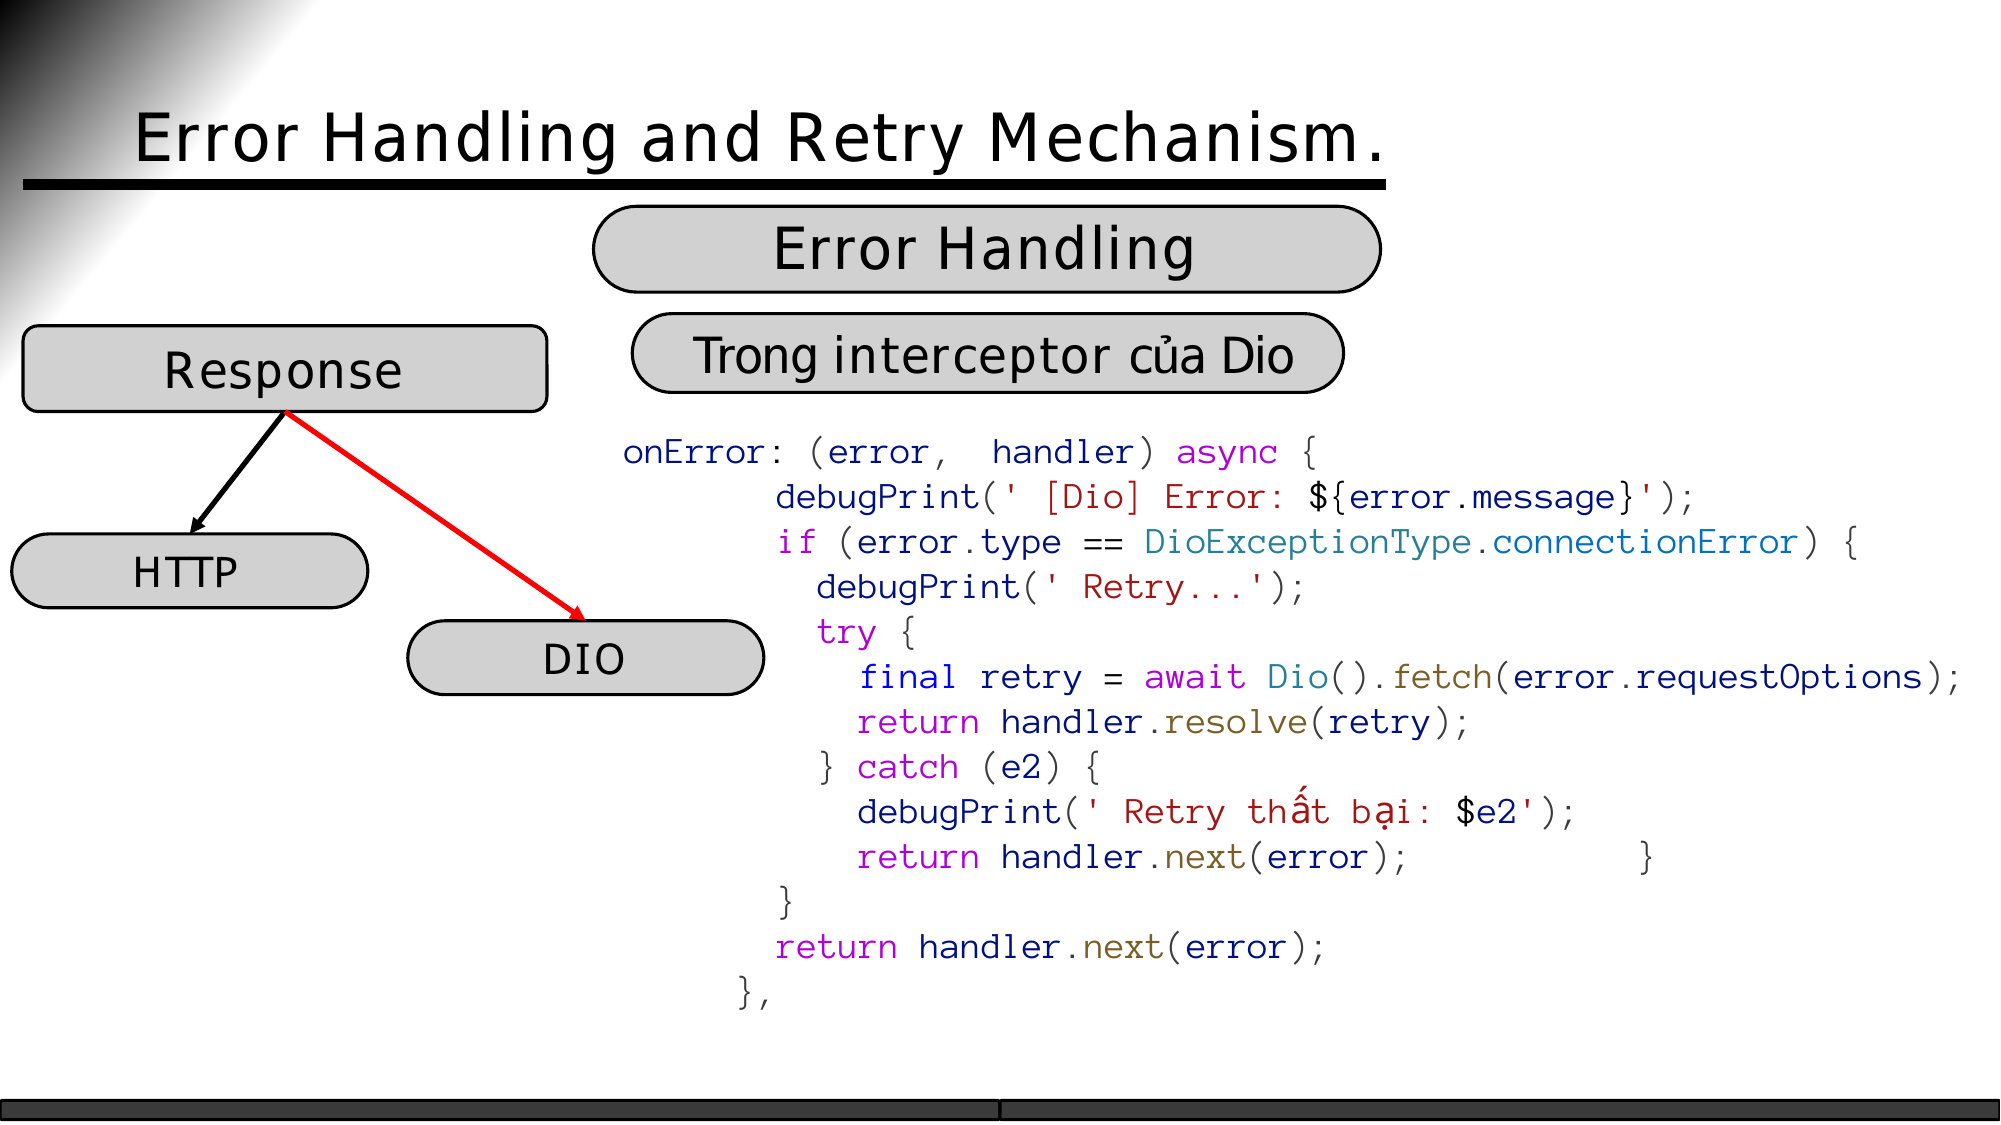

Error Handling and Retry Mechanism.
Error Handling

Trong interceptor của Dio

Response

 onError: (error,  handler) async {
        debugPrint(' [Dio] Error: ${error.message}');
        if (error.type == DioExceptionType.connectionError) {
          debugPrint(' Retry...');
          try {
            final retry = await Dio().fetch(error.requestOptions);
            return handler.resolve(retry);
          } catch (e2) {
            debugPrint(' Retry thất bại: $e2');
            return handler.next(error);           }
        }
        return handler.next(error);
      },

HTTP

DIO